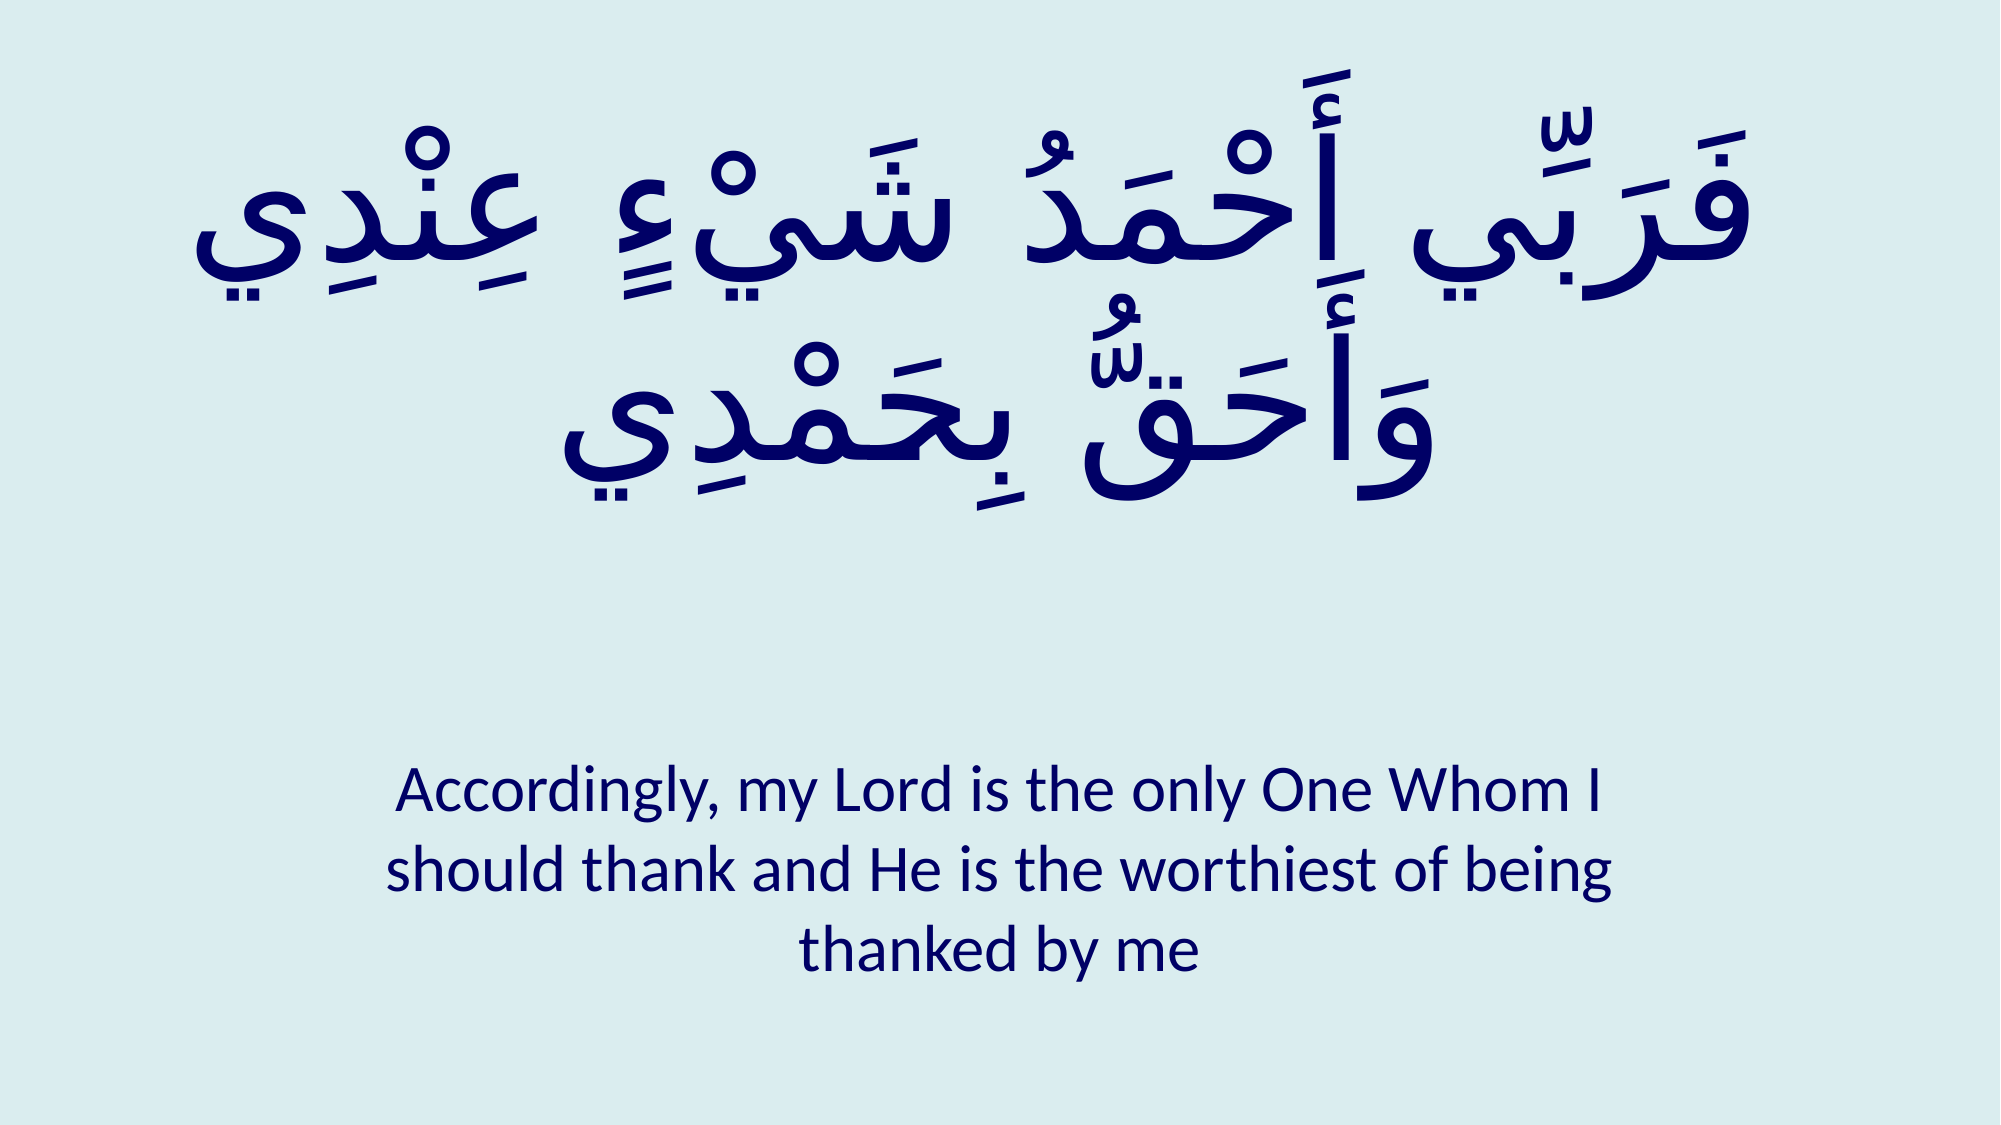

# فَرَبِّي أَحْمَدُ شَيْءٍ عِنْدِي وَأَحَقُّ بِحَمْدِي
Accordingly, my Lord is the only One Whom I should thank and He is the worthiest of being thanked by me